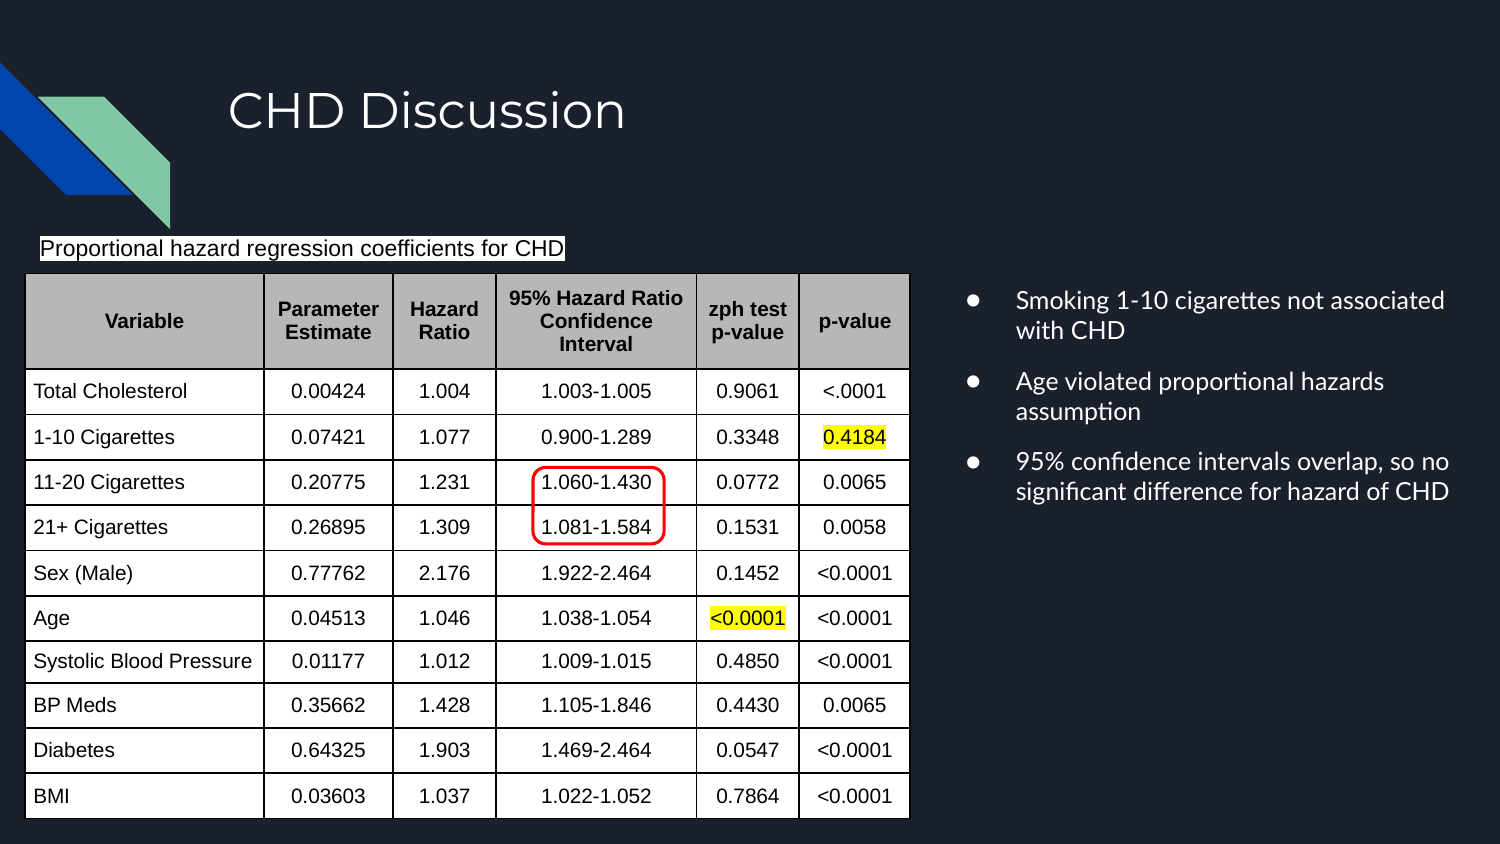

# CHD Discussion
Proportional hazard regression coefficients for CHD
Smoking 1-10 cigarettes not associated with CHD
Age violated proportional hazards assumption
95% confidence intervals overlap, so no significant difference for hazard of CHD

| Variable | Parameter Estimate | Hazard Ratio | 95% Hazard Ratio Confidence Interval | zph test p-value | p-value |
| --- | --- | --- | --- | --- | --- |
| Total Cholesterol | 0.00424 | 1.004 | 1.003-1.005 | 0.9061 | <.0001 |
| 1-10 Cigarettes | 0.07421 | 1.077 | 0.900-1.289 | 0.3348 | 0.4184 |
| 11-20 Cigarettes | 0.20775 | 1.231 | 1.060-1.430 | 0.0772 | 0.0065 |
| 21+ Cigarettes | 0.26895 | 1.309 | 1.081-1.584 | 0.1531 | 0.0058 |
| Sex (Male) | 0.77762 | 2.176 | 1.922-2.464 | 0.1452 | <0.0001 |
| Age | 0.04513 | 1.046 | 1.038-1.054 | <0.0001 | <0.0001 |
| Systolic Blood Pressure | 0.01177 | 1.012 | 1.009-1.015 | 0.4850 | <0.0001 |
| BP Meds | 0.35662 | 1.428 | 1.105-1.846 | 0.4430 | 0.0065 |
| Diabetes | 0.64325 | 1.903 | 1.469-2.464 | 0.0547 | <0.0001 |
| BMI | 0.03603 | 1.037 | 1.022-1.052 | 0.7864 | <0.0001 |